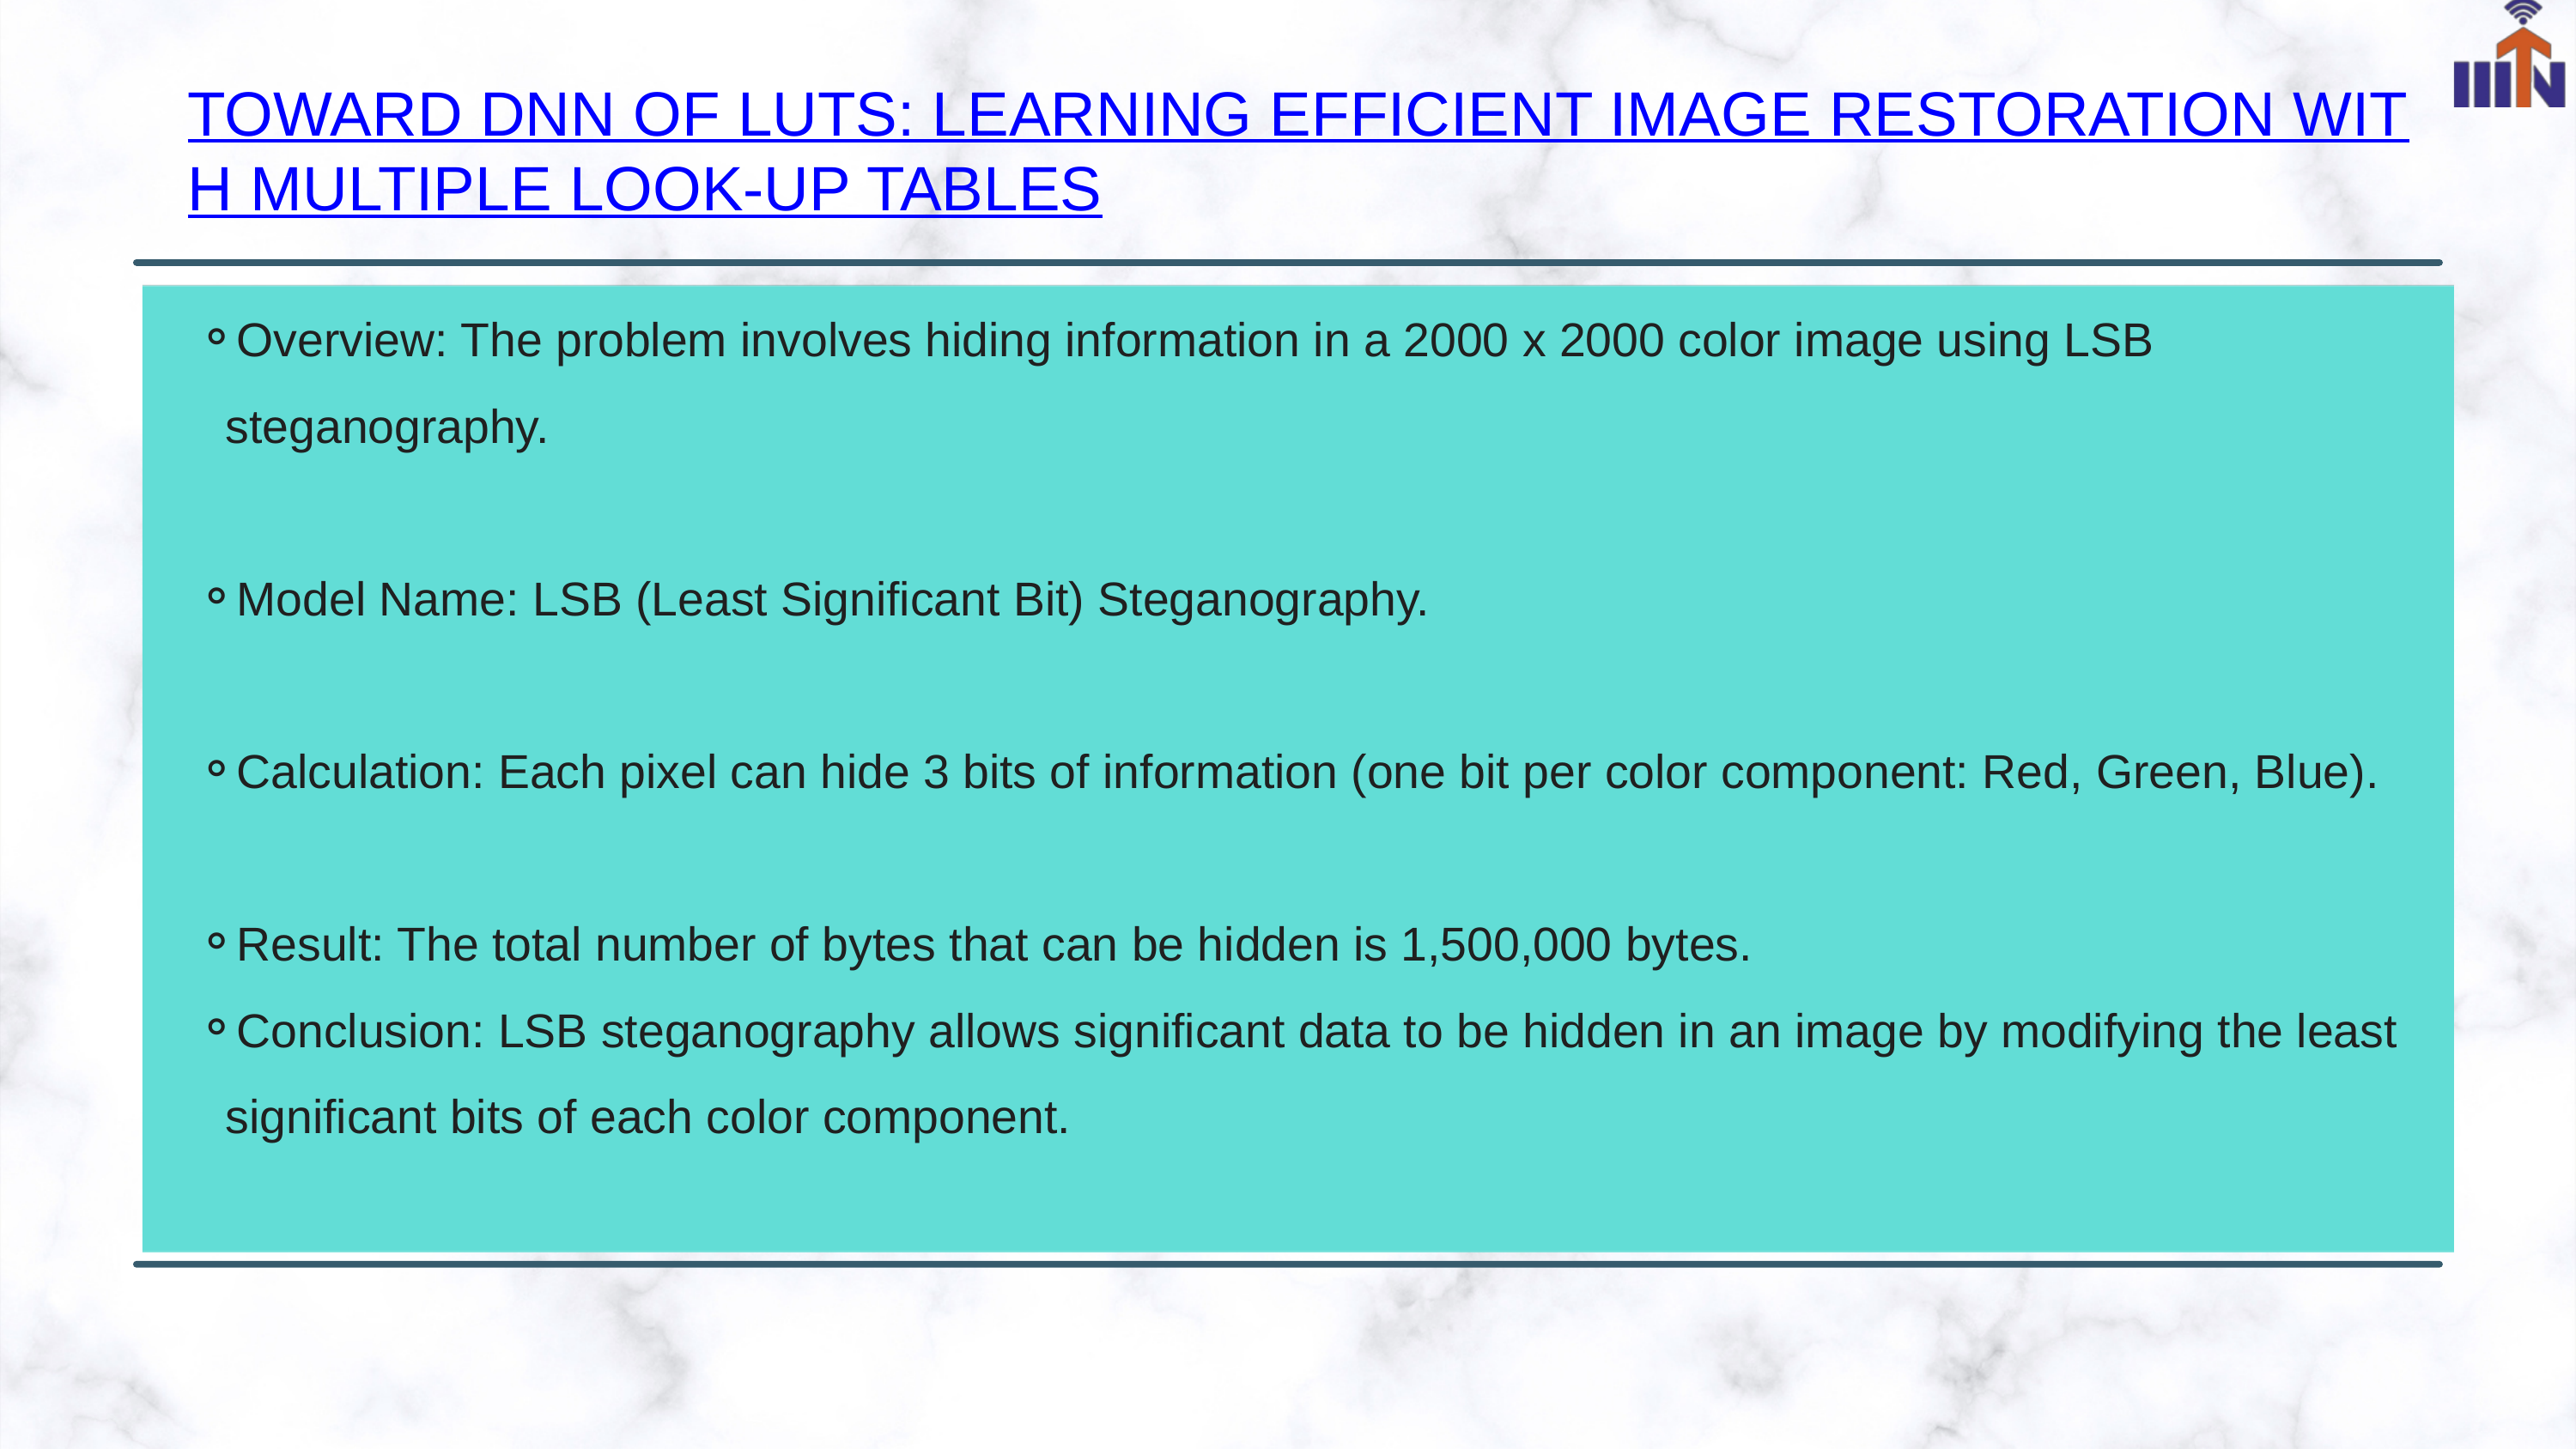

TOWARD DNN OF LUTS: LEARNING EFFICIENT IMAGE RESTORATION WITH MULTIPLE LOOK-UP TABLES

Overview: The problem involves hiding information in a 2000 x 2000 color image using LSB steganography.

Model Name: LSB (Least Significant Bit) Steganography.

Calculation: Each pixel can hide 3 bits of information (one bit per color component: Red, Green, Blue).

Result: The total number of bytes that can be hidden is 1,500,000 bytes.
Conclusion: LSB steganography allows significant data to be hidden in an image by modifying the least significant bits of each color component.